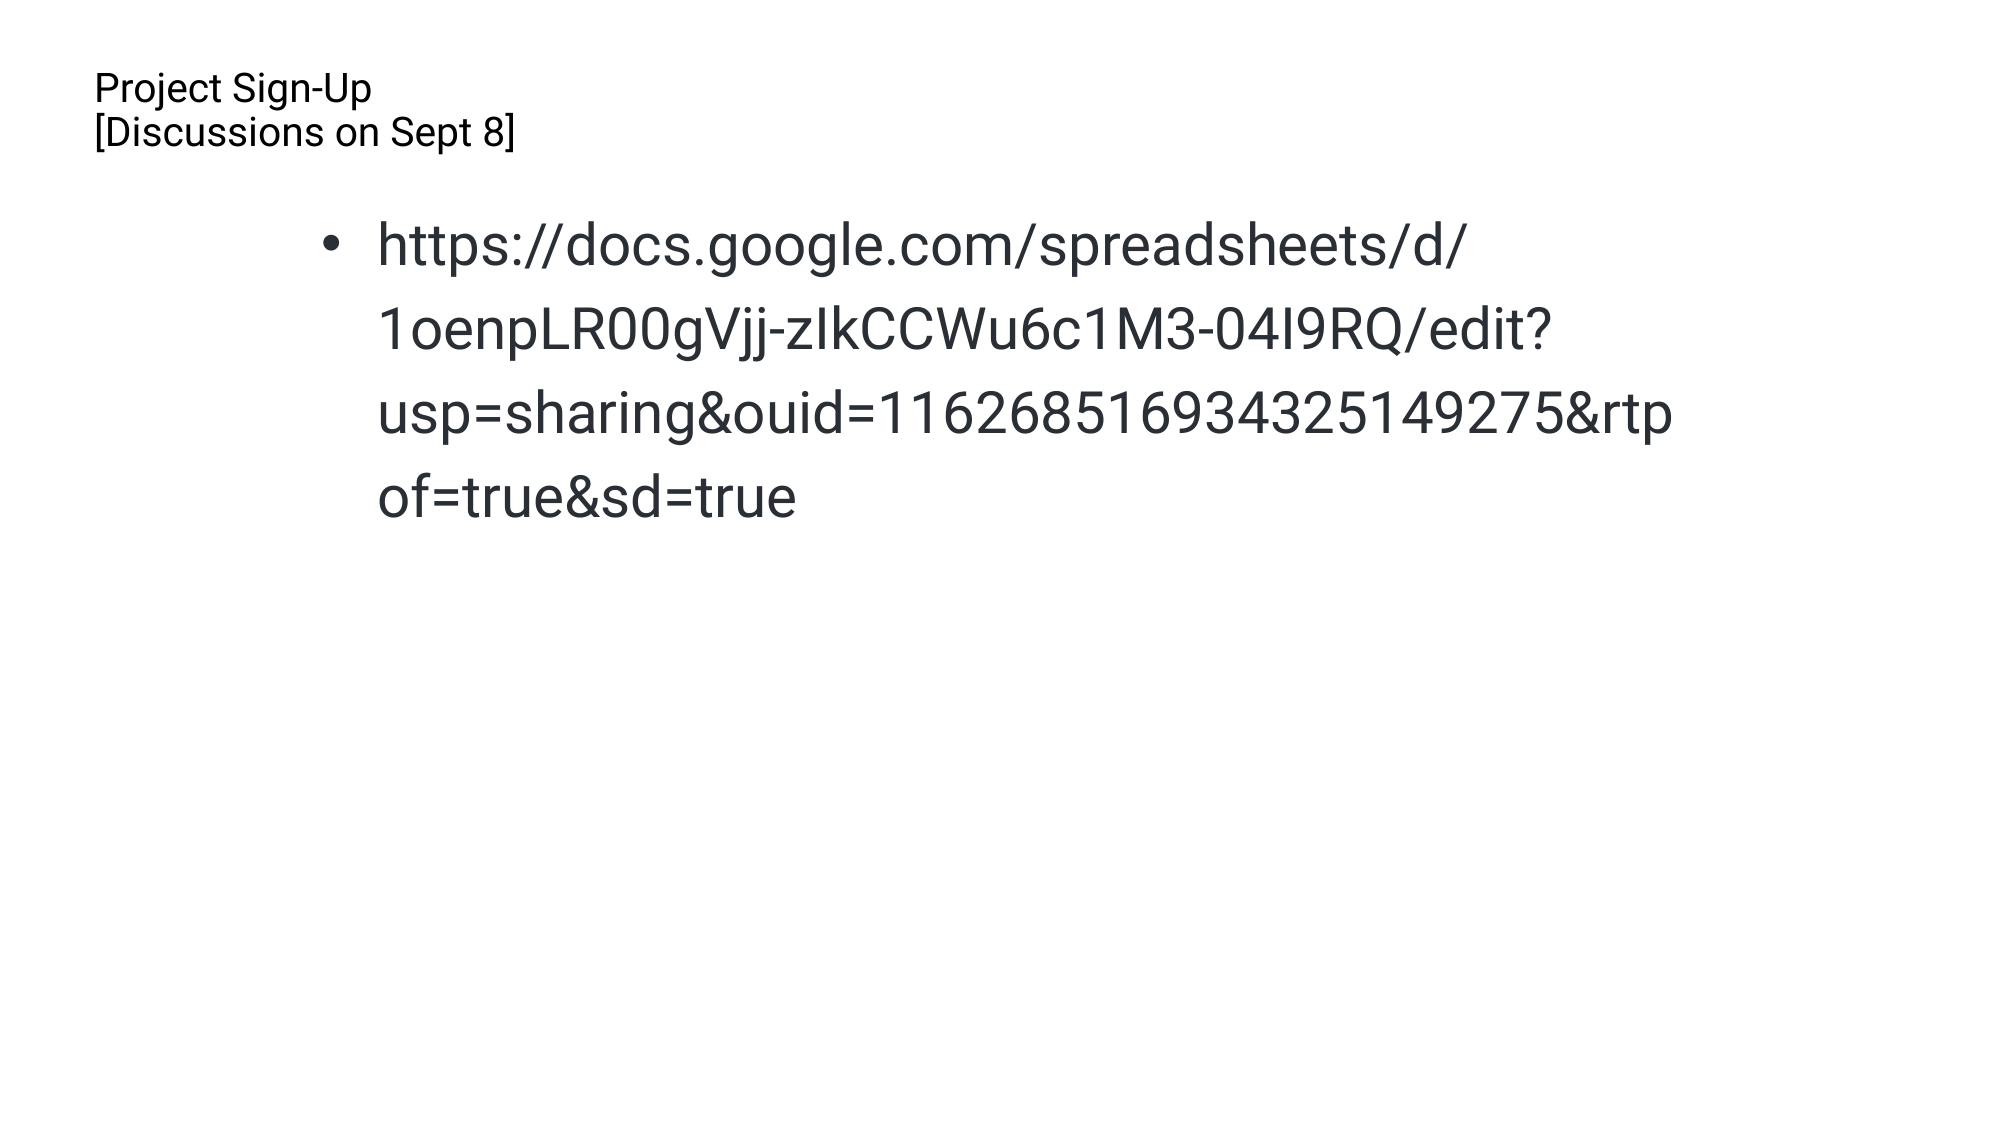

# Project Sign-Up [Discussions on Sept 8]
https://docs.google.com/spreadsheets/d/1oenpLR00gVjj-zIkCCWu6c1M3-04I9RQ/edit?usp=sharing&ouid=116268516934325149275&rtpof=true&sd=true